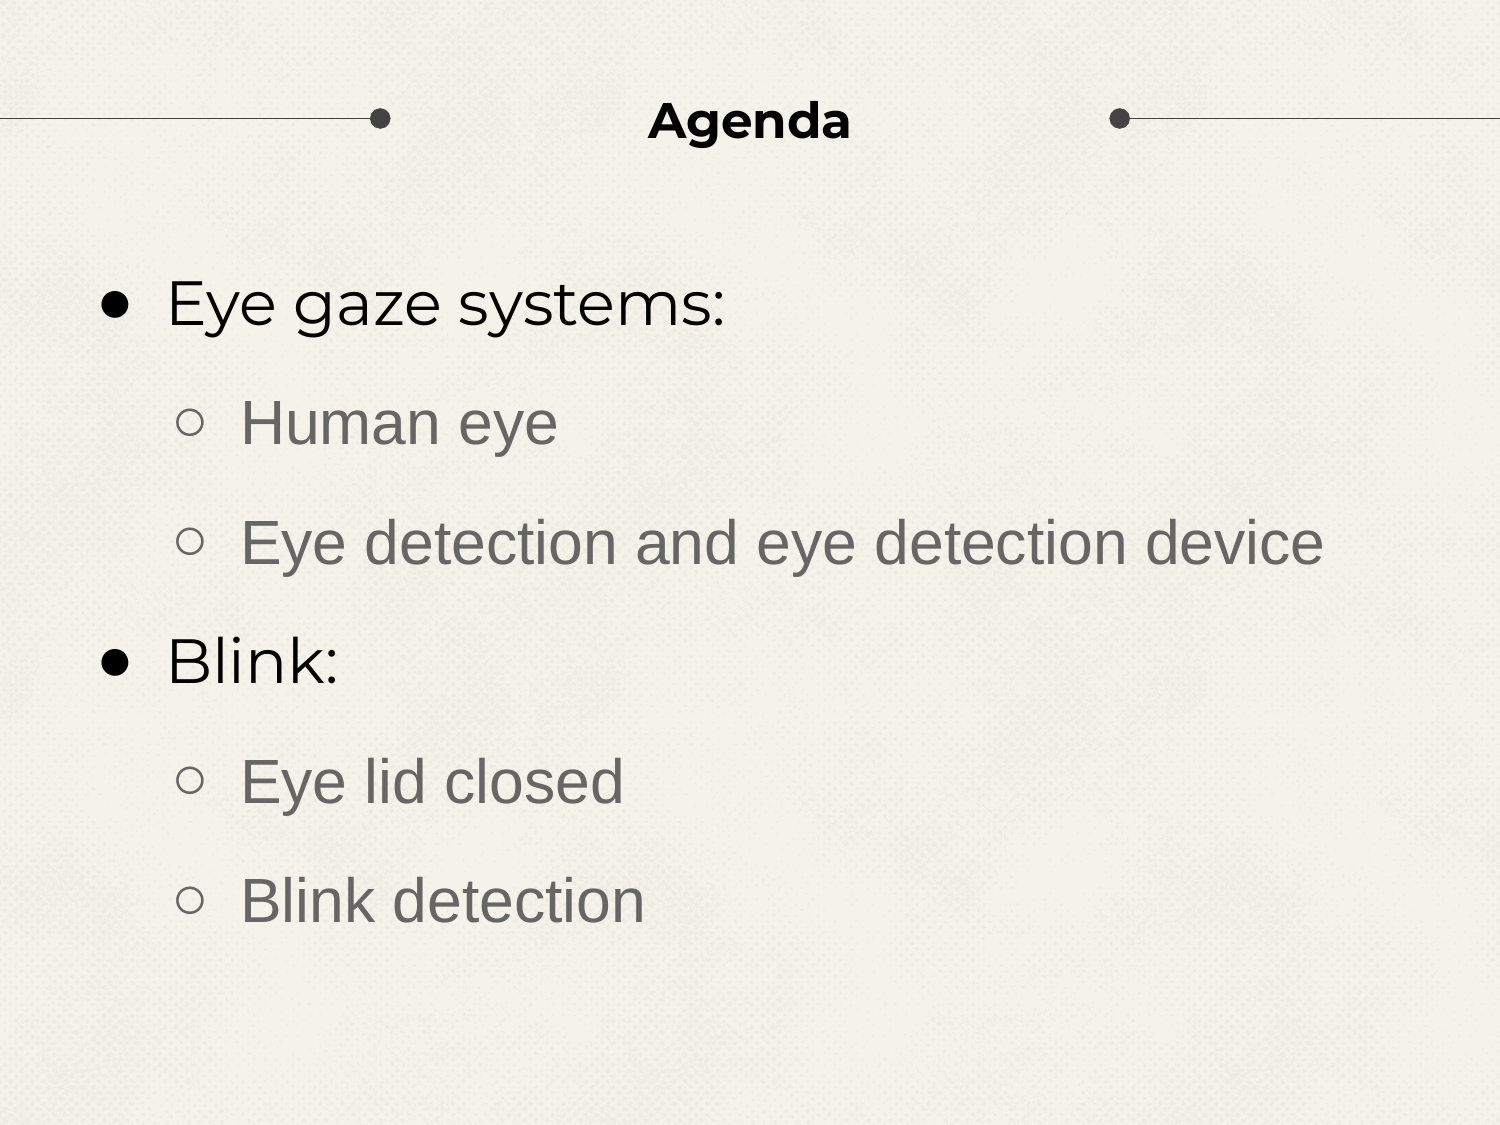

# Agenda
Eye gaze systems:
Human eye
Eye detection and eye detection device
Blink:
Eye lid closed
Blink detection